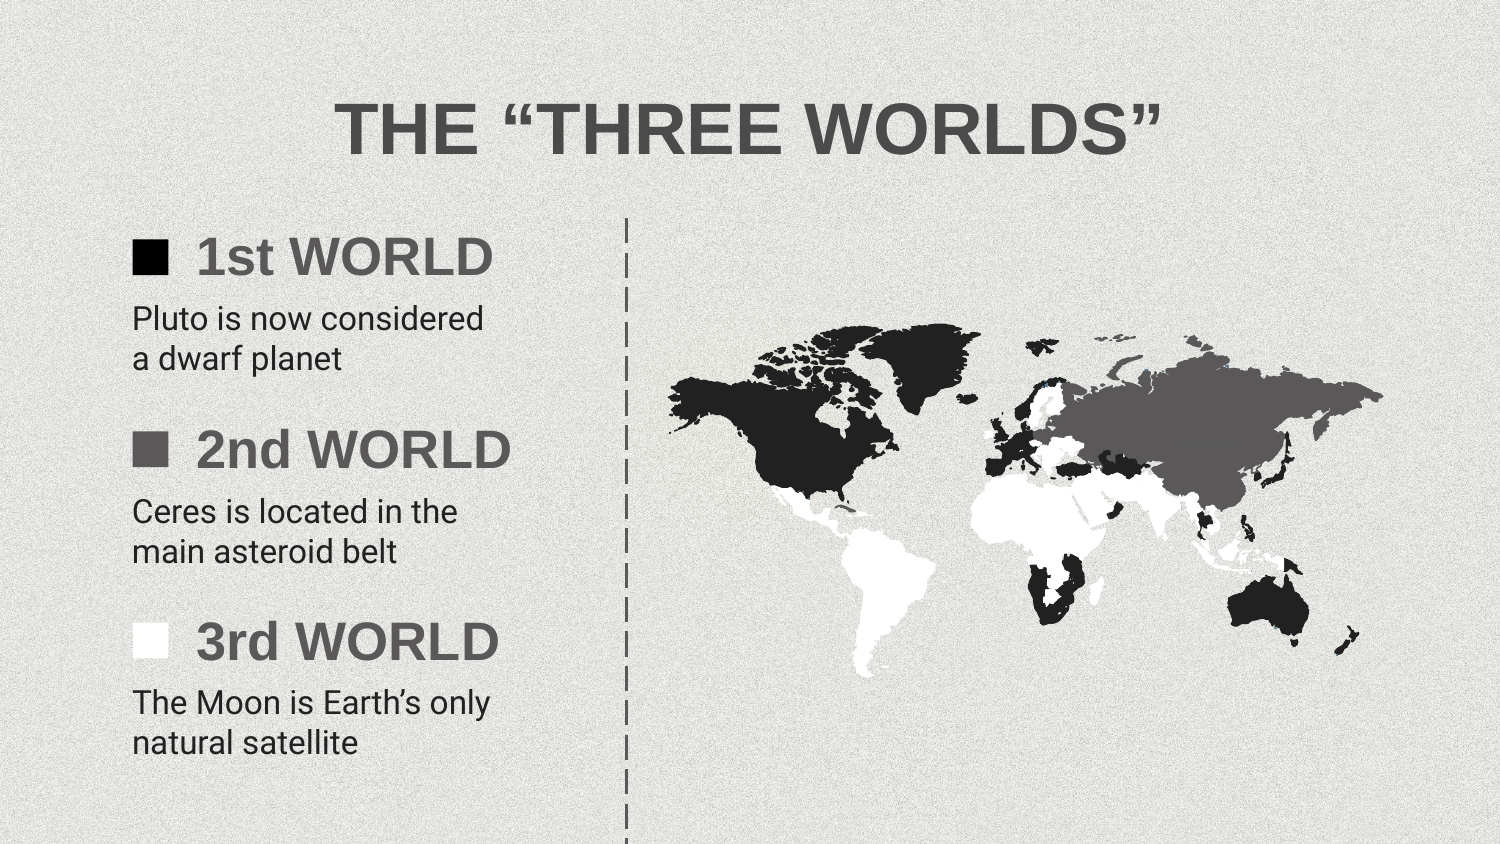

# THE “THREE WORLDS”
1st WORLD

Pluto is now considered a dwarf planet

2nd WORLD

Ceres is located in the main asteroid belt

3rd WORLD

The Moon is Earth’s only natural satellite